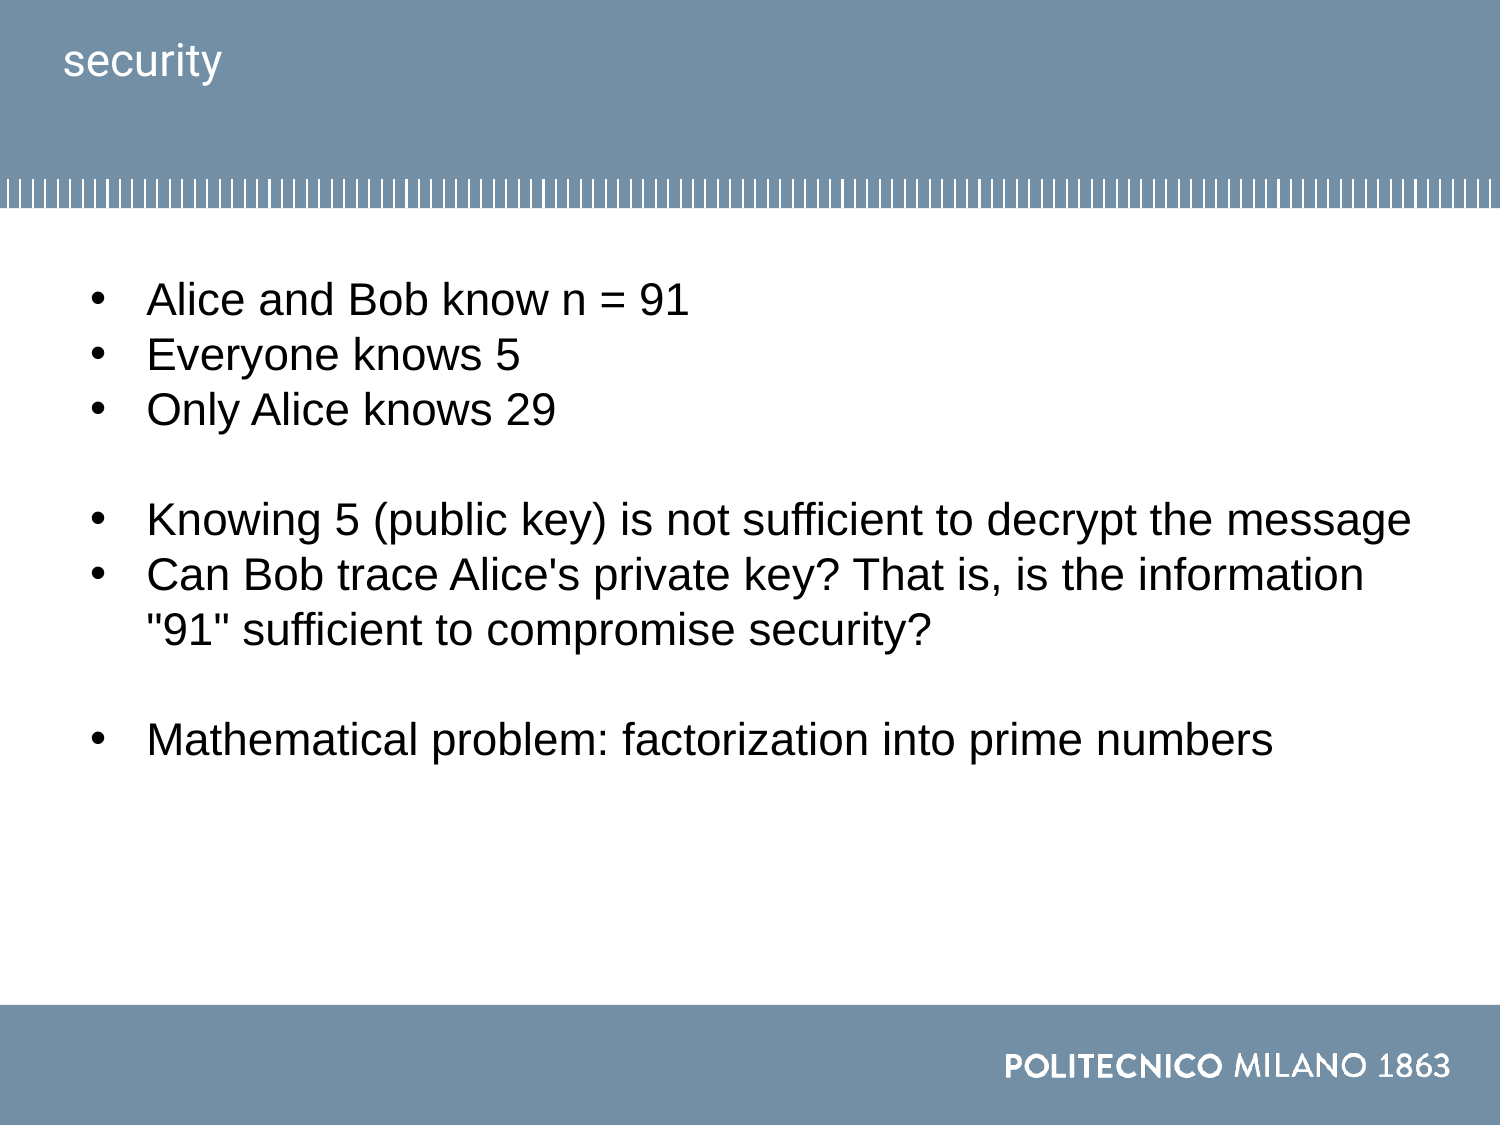

# security
Alice and Bob know n = 91
Everyone knows 5
Only Alice knows 29

Knowing 5 (public key) is not sufficient to decrypt the message
Can Bob trace Alice's private key? That is, is the information "91" sufficient to compromise security?

Mathematical problem: factorization into prime numbers